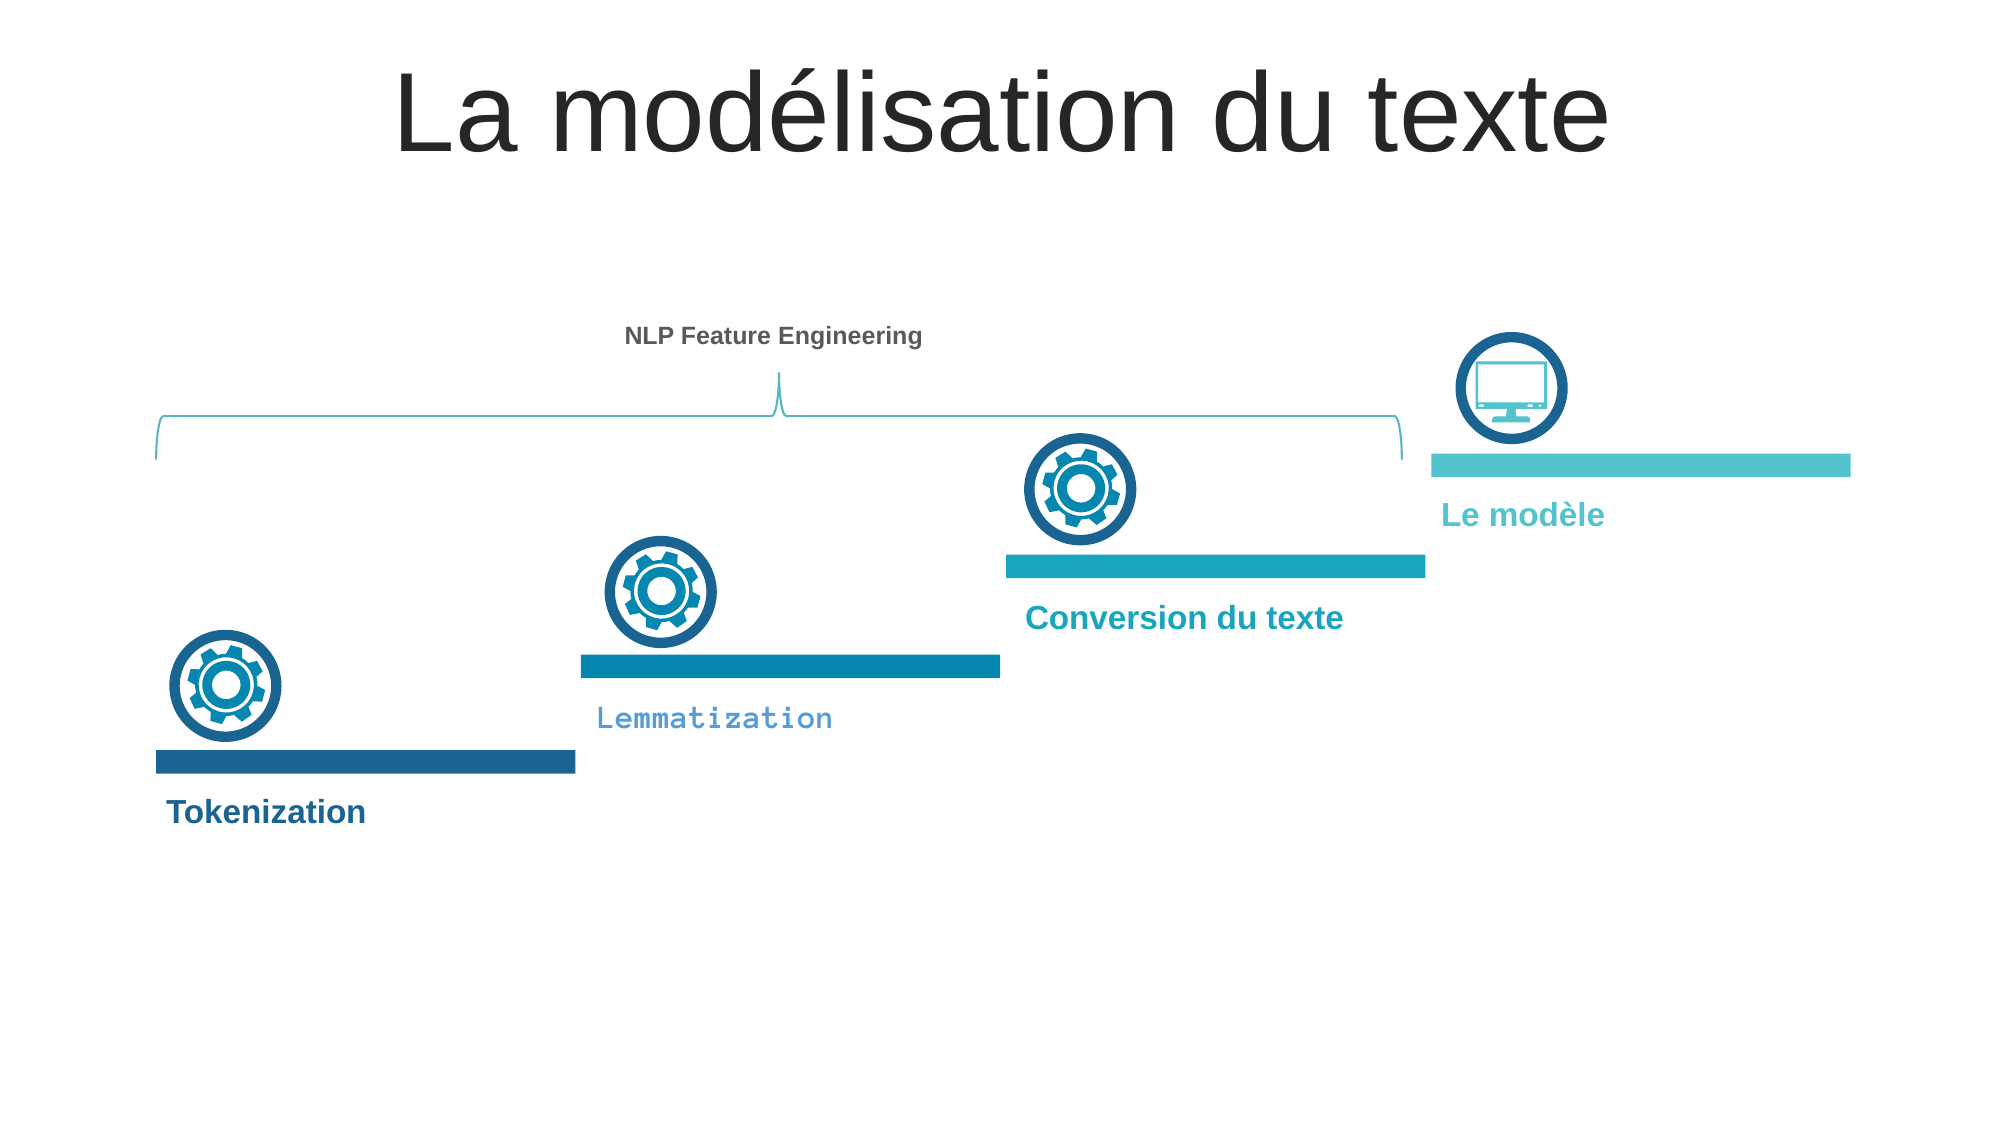

La modélisation du texte
NLP Feature Engineering

Le modèle

Conversion du texte

Lemmatization

Tokenization